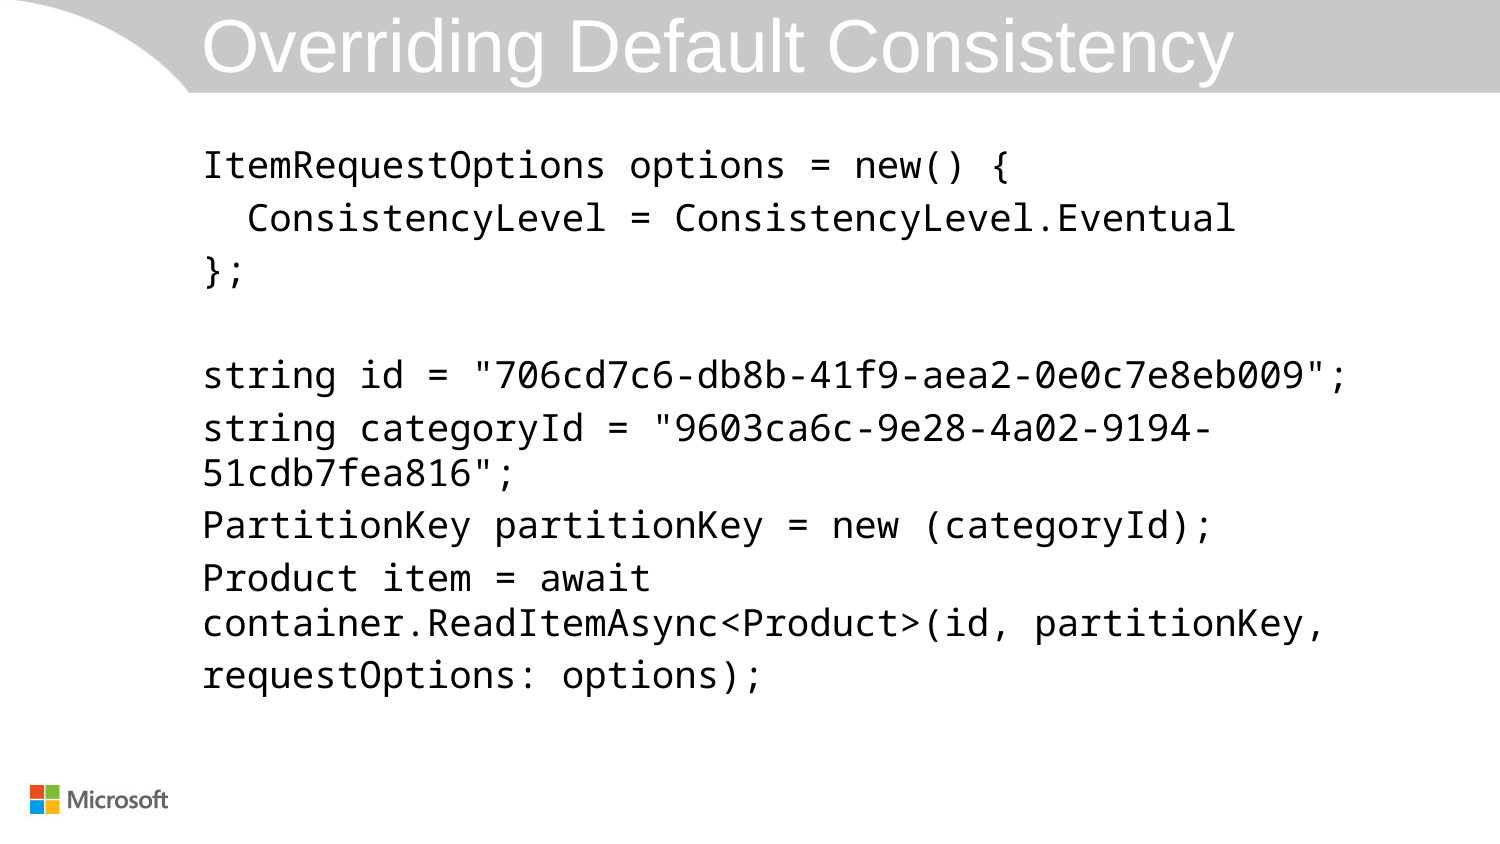

# Overriding Default Consistency
ItemRequestOptions options = new() {
  ConsistencyLevel = ConsistencyLevel.Eventual
};

string id = "706cd7c6-db8b-41f9-aea2-0e0c7e8eb009";
string categoryId = "9603ca6c-9e28-4a02-9194-51cdb7fea816";
PartitionKey partitionKey = new (categoryId);
Product item = await container.ReadItemAsync<Product>(id, partitionKey,
requestOptions: options);